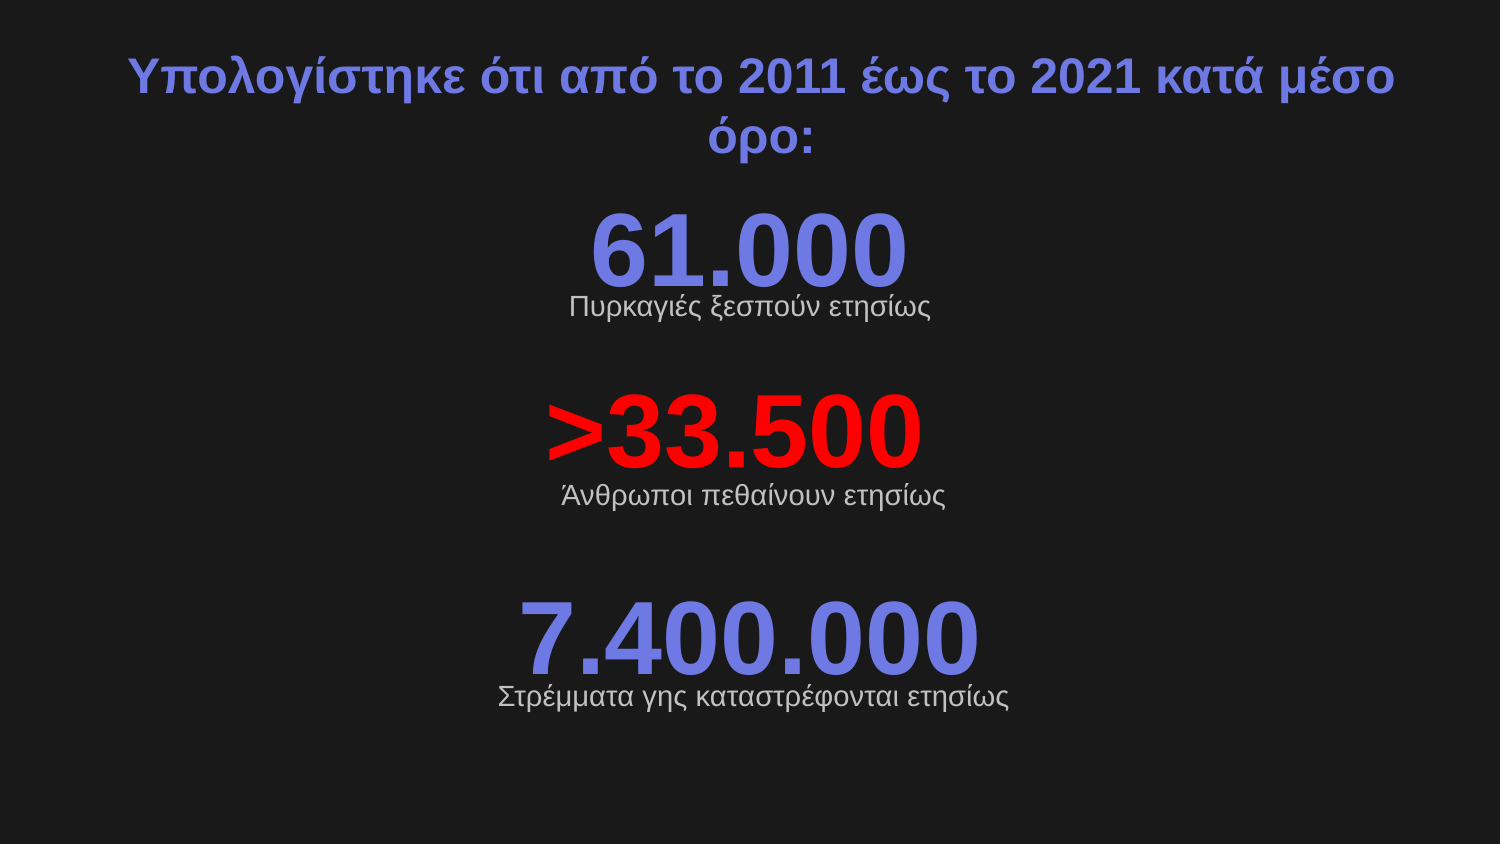

Υπολογίστηκε ότι από το 2011 έως το 2021 κατά μέσο όρο:
Fire protection equipment suppliers
# 61.000
Πυρκαγιές ξεσπούν ετησίως
>33.500
Άνθρωποι πεθαίνουν ετησίως
7.400.000
Στρέμματα γης καταστρέφονται ετησίως